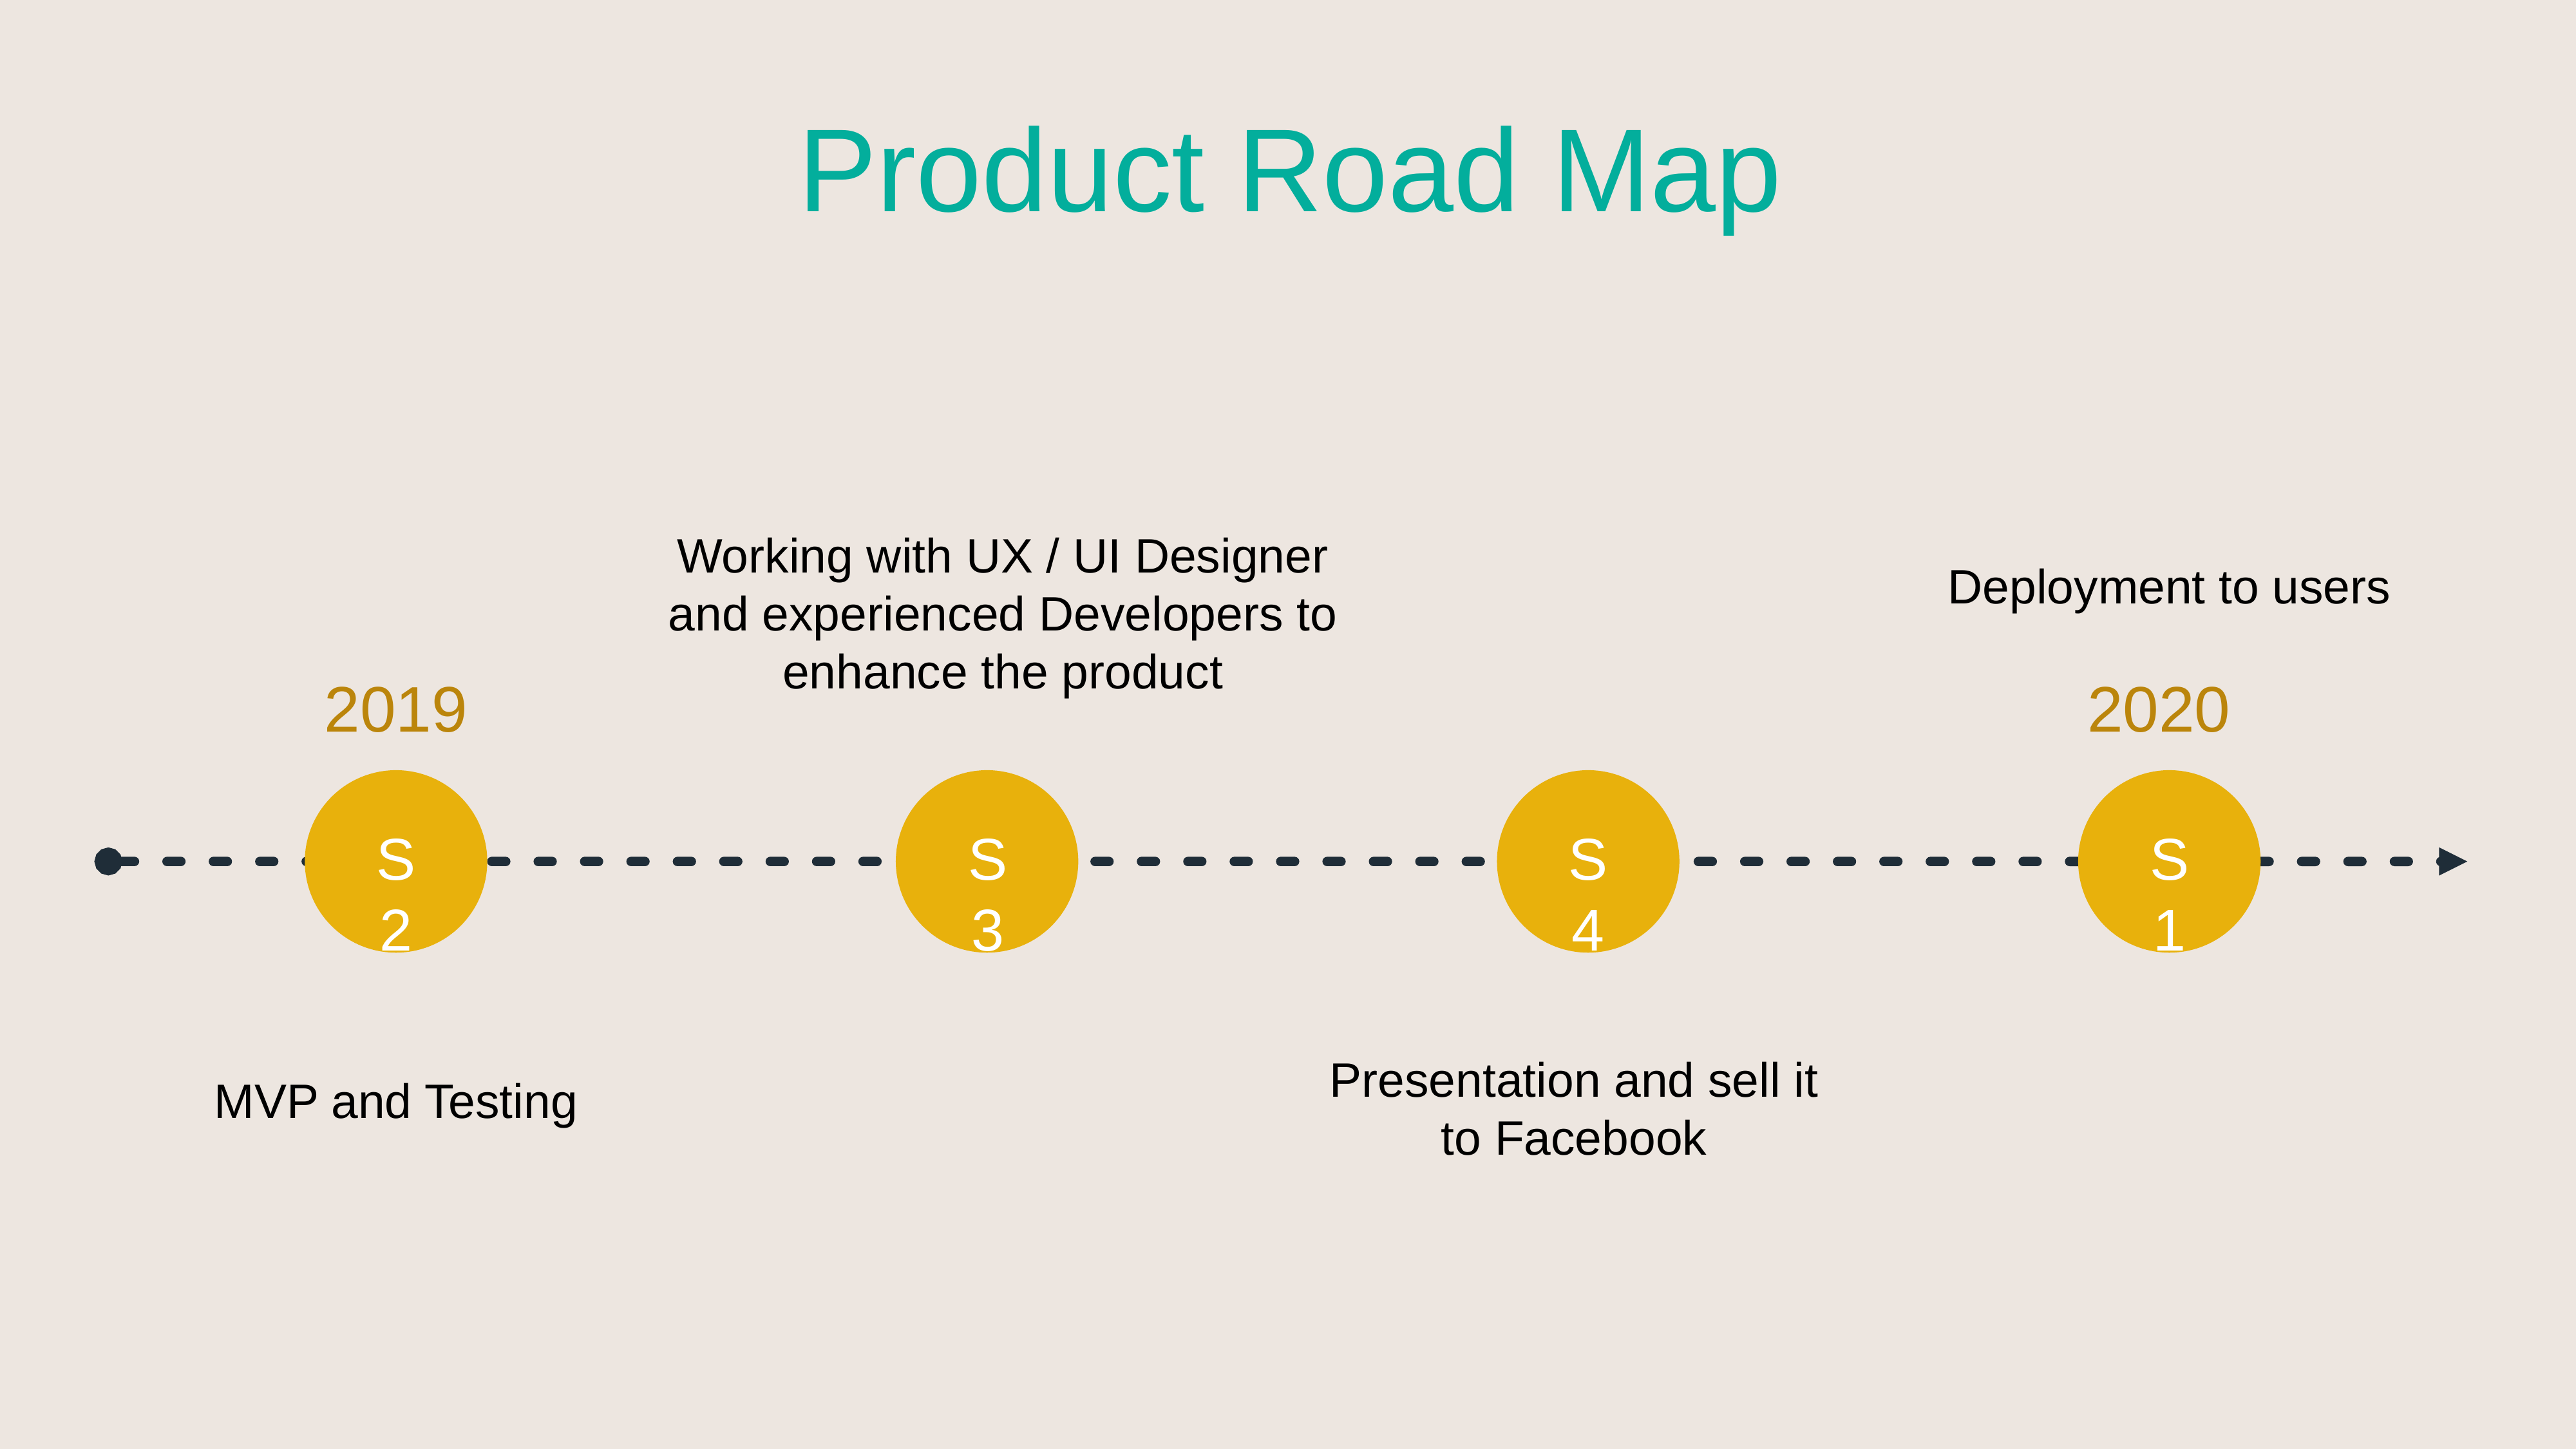

Product Road Map
Working with UX / UI Designer and experienced Developers to enhance the product
Deployment to users
2019
2020

S2
S3
S4
S1

Presentation and sell it
to Facebook
MVP and Testing